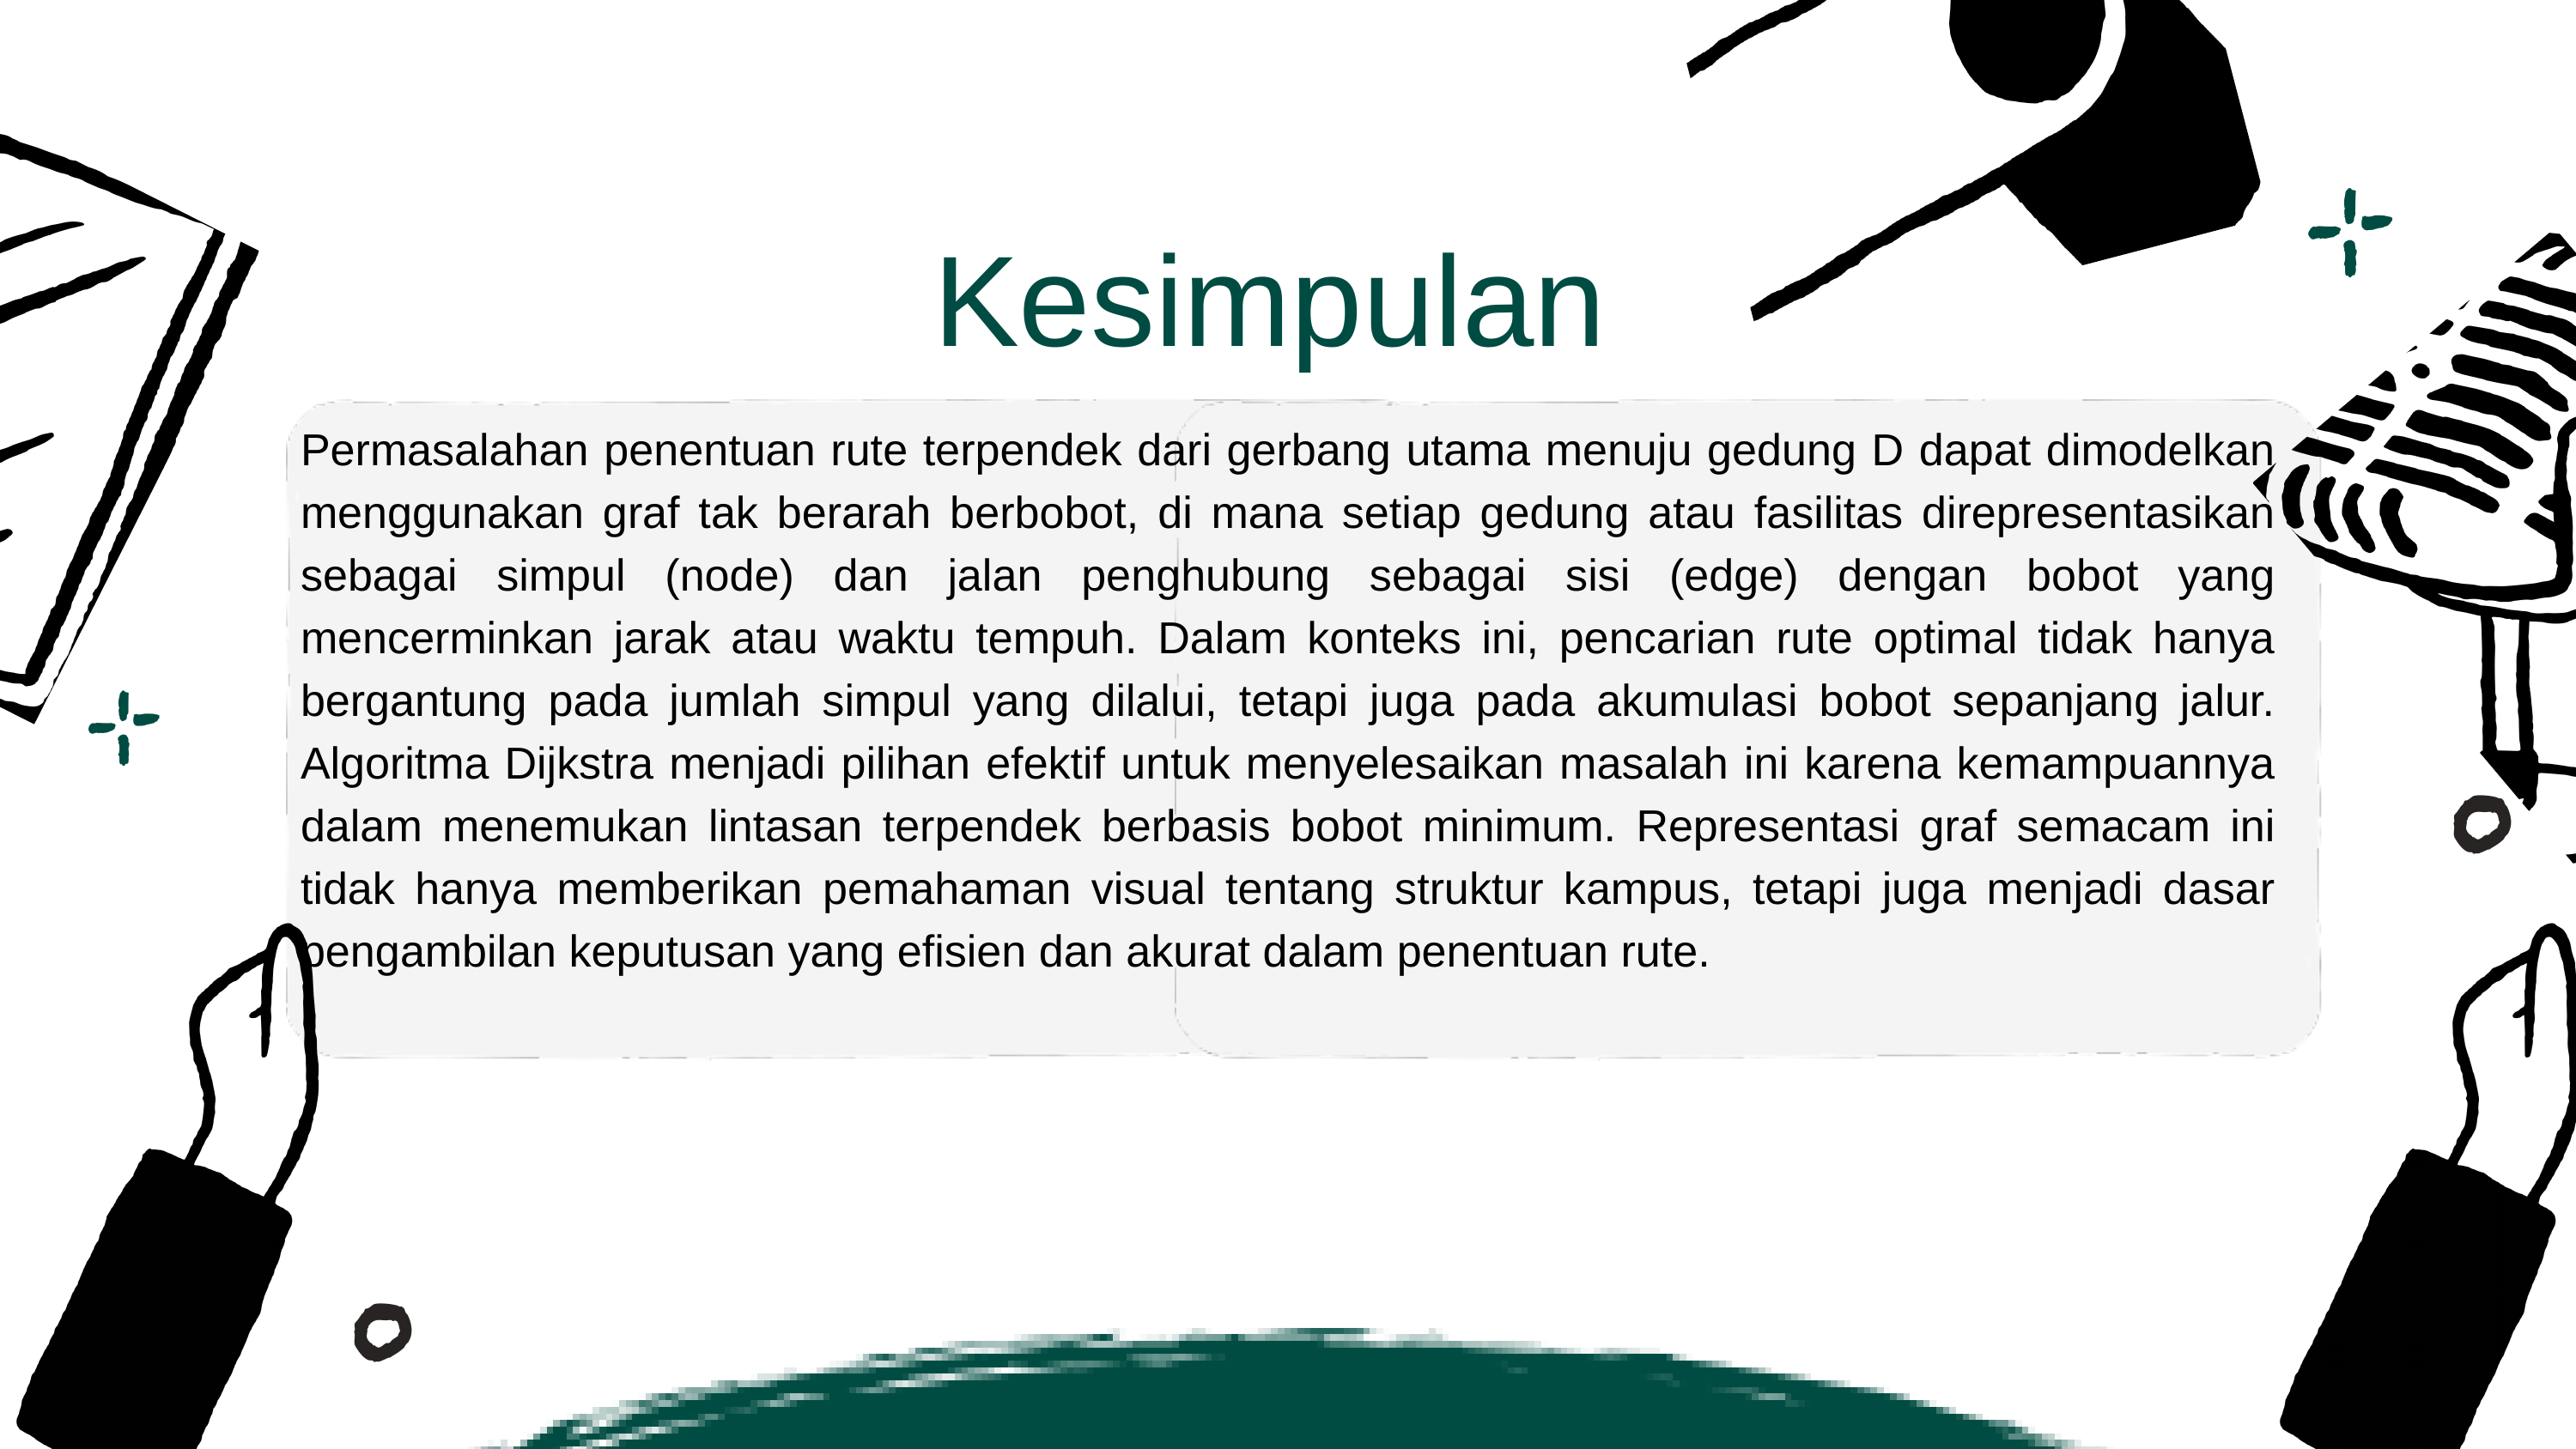

Kesimpulan

Permasalahan penentuan rute terpendek dari gerbang utama menuju gedung D dapat dimodelkan menggunakan graf tak berarah berbobot, di mana setiap gedung atau fasilitas direpresentasikan sebagai simpul (node) dan jalan penghubung sebagai sisi (edge) dengan bobot yang mencerminkan jarak atau waktu tempuh. Dalam konteks ini, pencarian rute optimal tidak hanya bergantung pada jumlah simpul yang dilalui, tetapi juga pada akumulasi bobot sepanjang jalur. Algoritma Dijkstra menjadi pilihan efektif untuk menyelesaikan masalah ini karena kemampuannya dalam menemukan lintasan terpendek berbasis bobot minimum. Representasi graf semacam ini tidak hanya memberikan pemahaman visual tentang struktur kampus, tetapi juga menjadi dasar pengambilan keputusan yang efisien dan akurat dalam penentuan rute.